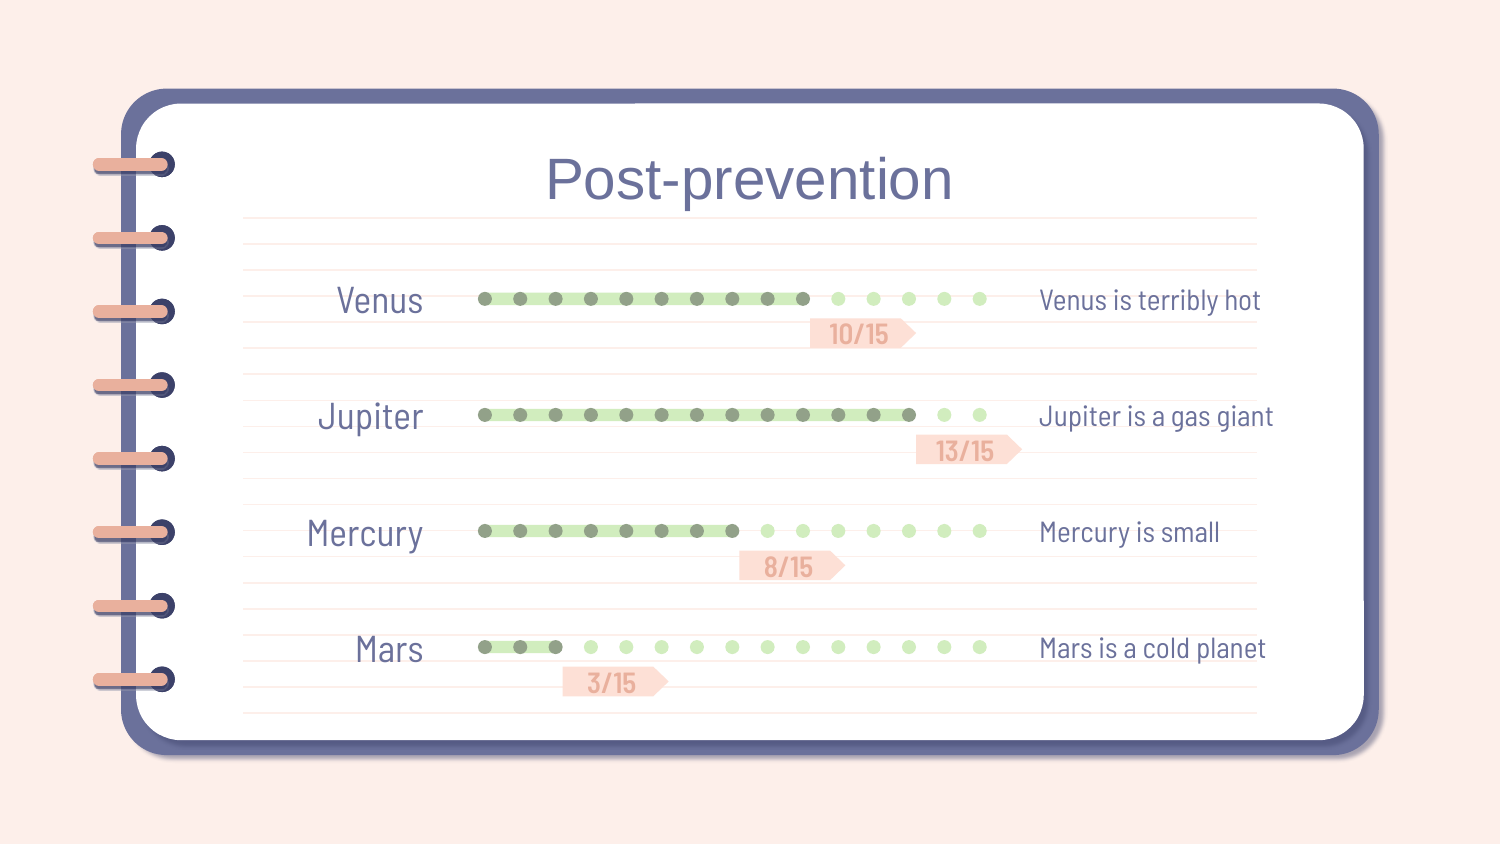

# Post-prevention
Venus
Venus is terribly hot

10/15
Jupiter
Jupiter is a gas giant

13/15
Mercury
Mercury is small

8/15
Mars
Mars is a cold planet

3/15